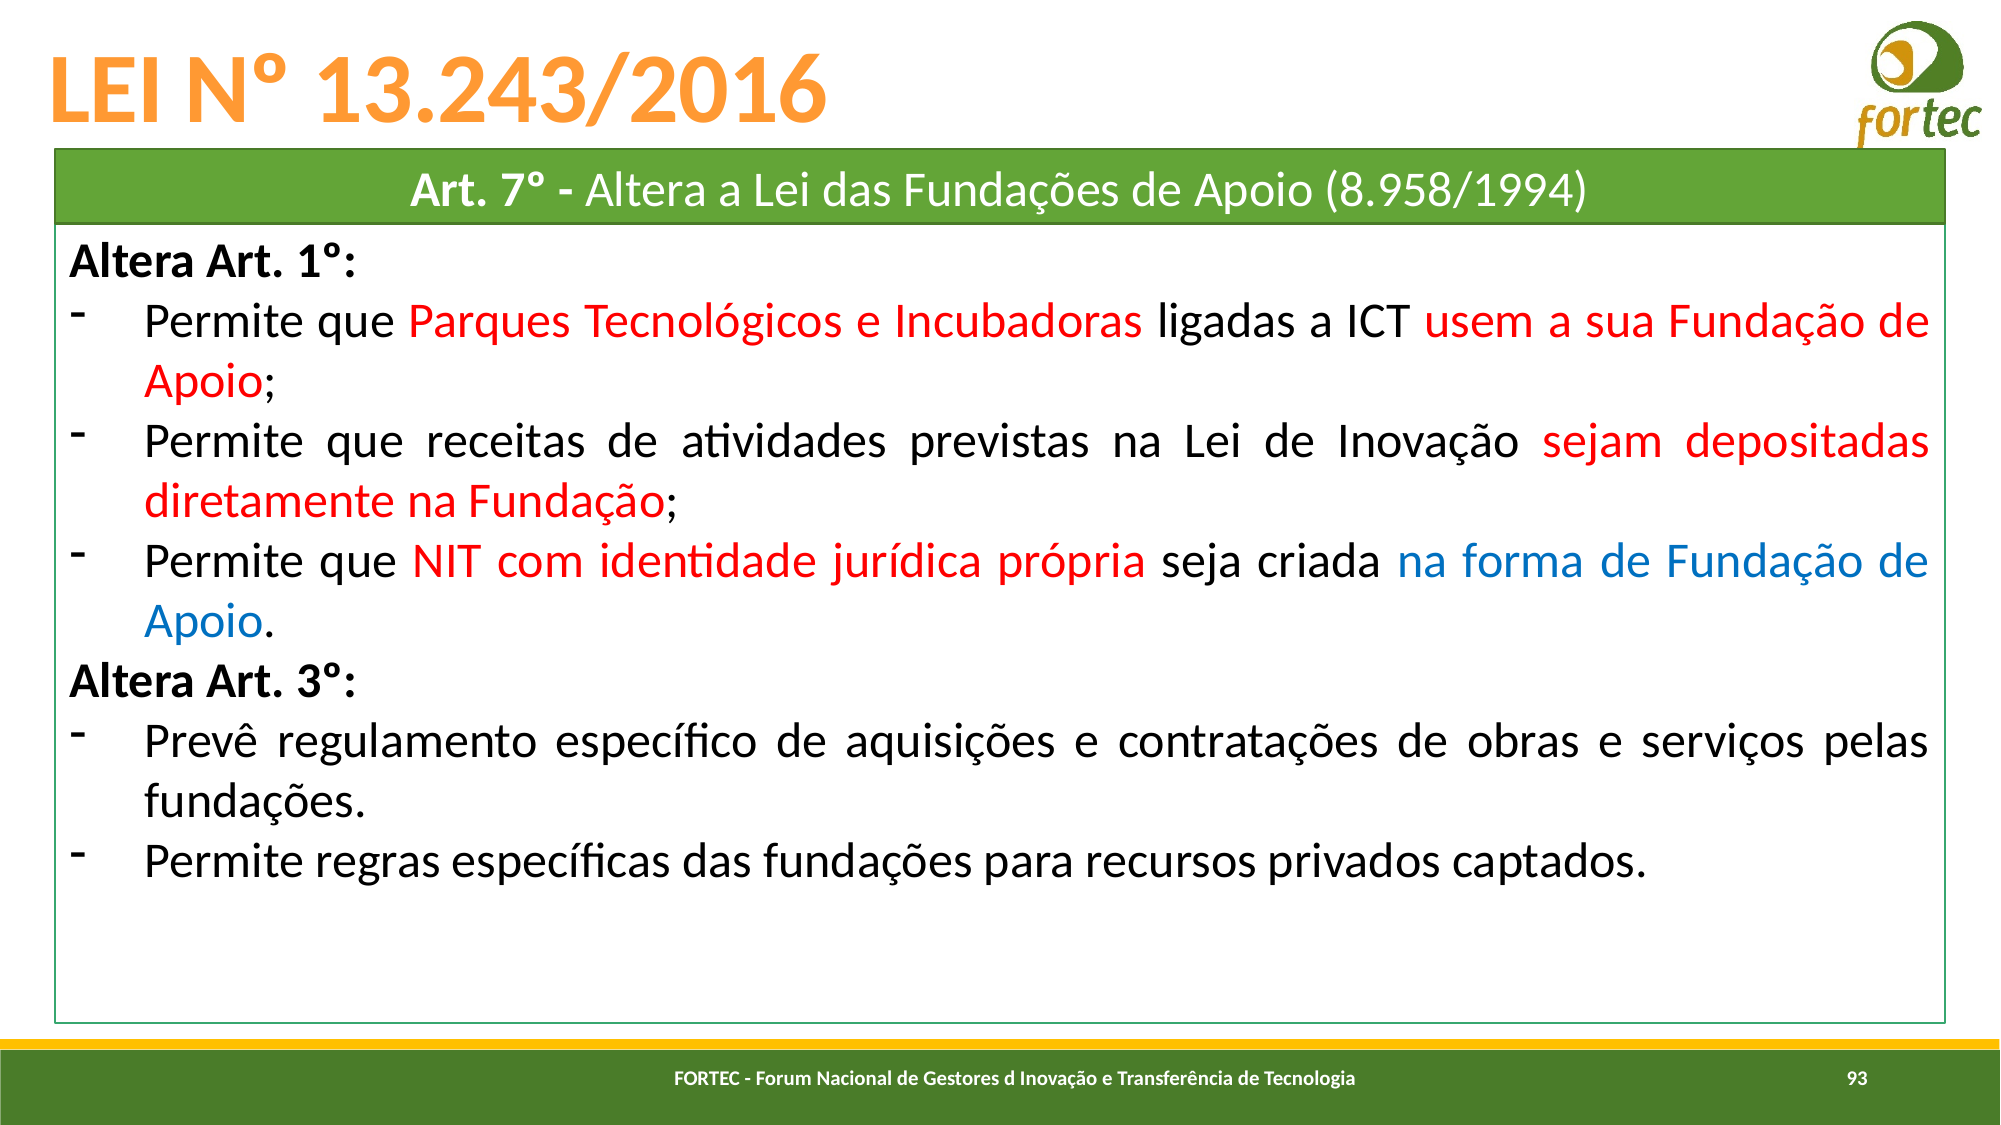

# LEI Nº 13.243/2016
Art. 7º - Altera a Lei das Fundações de Apoio (8.958/1994)
Altera Art. 1º:
Permite que Parques Tecnológicos e Incubadoras ligadas a ICT usem a sua Fundação de Apoio;
Permite que receitas de atividades previstas na Lei de Inovação sejam depositadas diretamente na Fundação;
Permite que NIT com identidade jurídica própria seja criada na forma de Fundação de Apoio.
Altera Art. 3º:
Prevê regulamento específico de aquisições e contratações de obras e serviços pelas fundações.
Permite regras específicas das fundações para recursos privados captados.
FORTEC - Forum Nacional de Gestores d Inovação e Transferência de Tecnologia
93